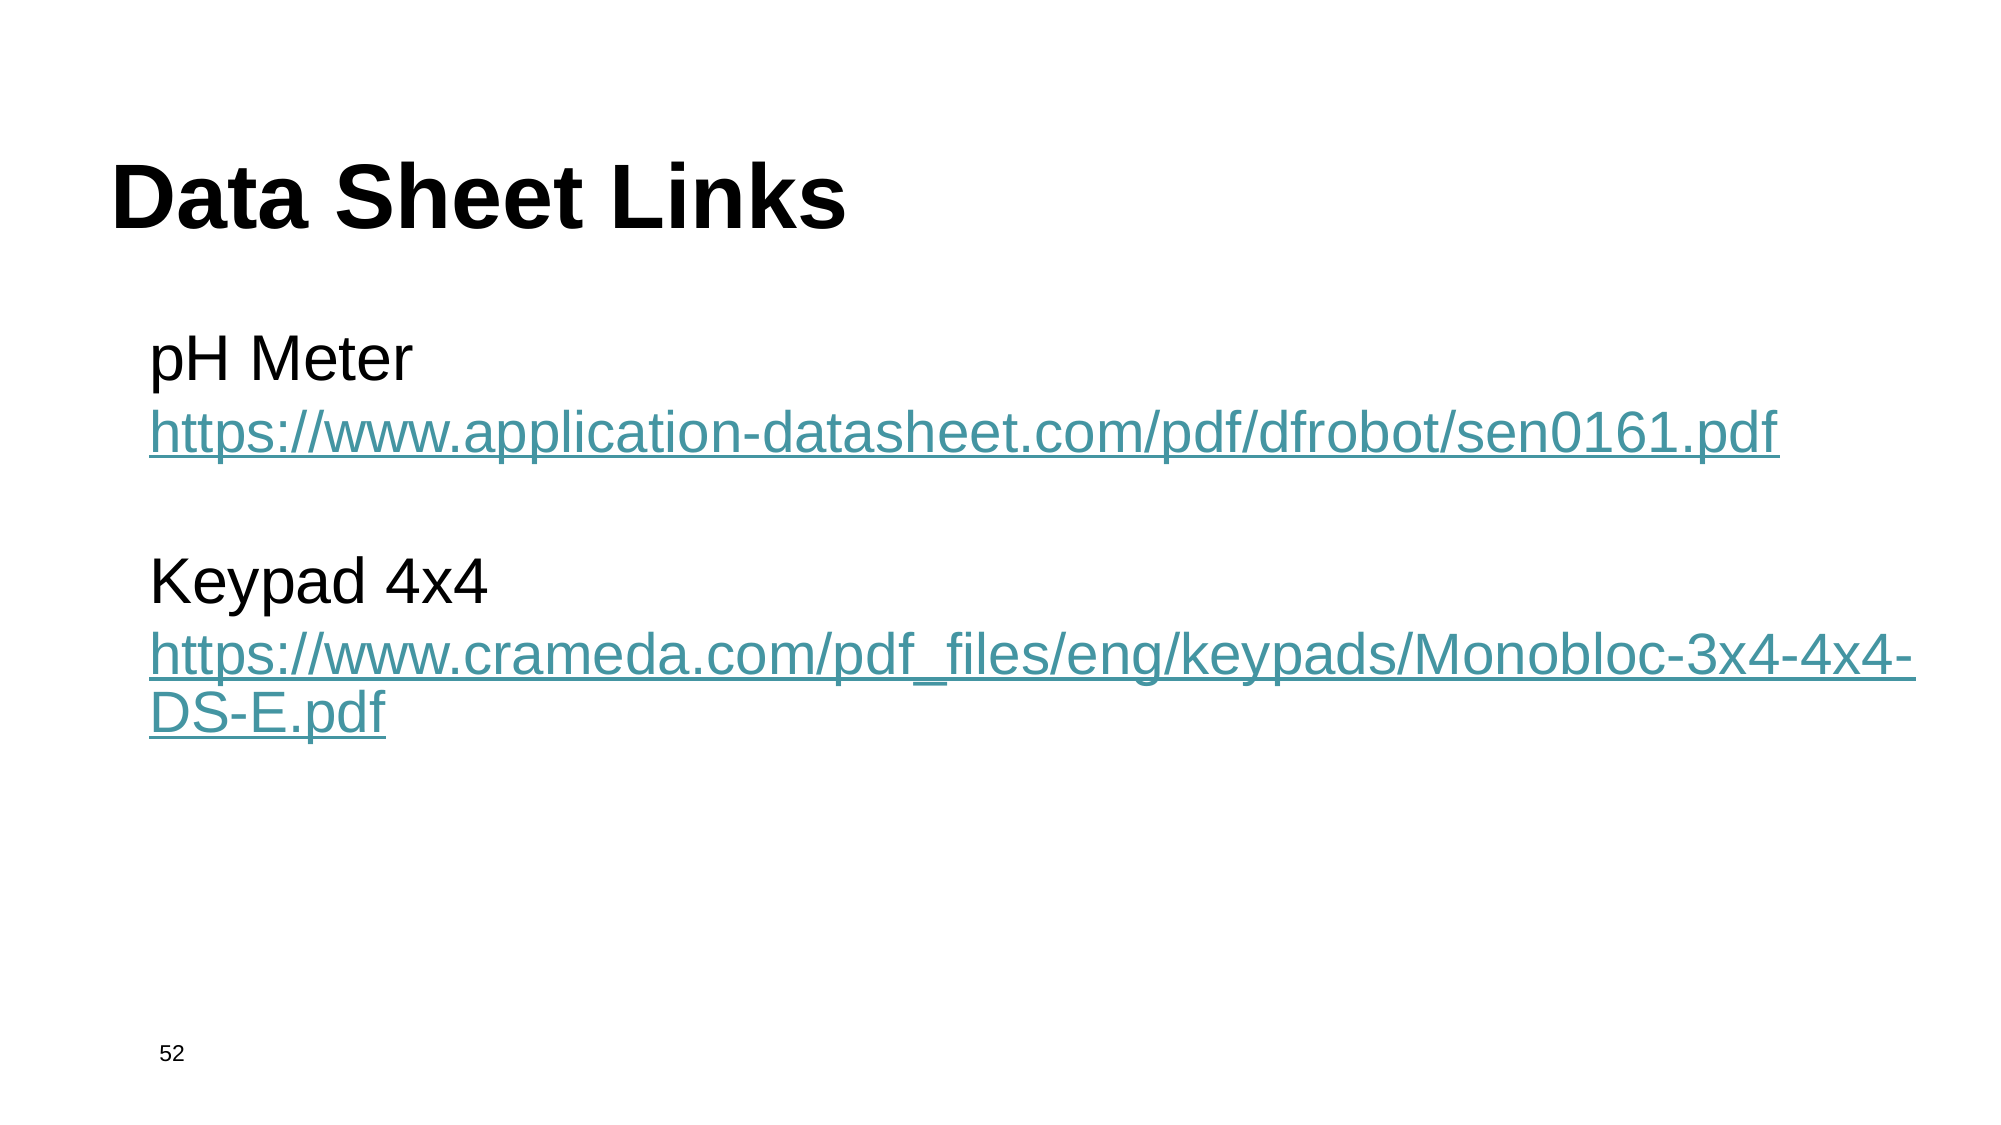

Data Sheet Links
pH Meter
https://www.application-datasheet.com/pdf/dfrobot/sen0161.pdf

Keypad 4x4
https://www.crameda.com/pdf_files/eng/keypads/Monobloc-3x4-4x4-DS-E.pdf

52